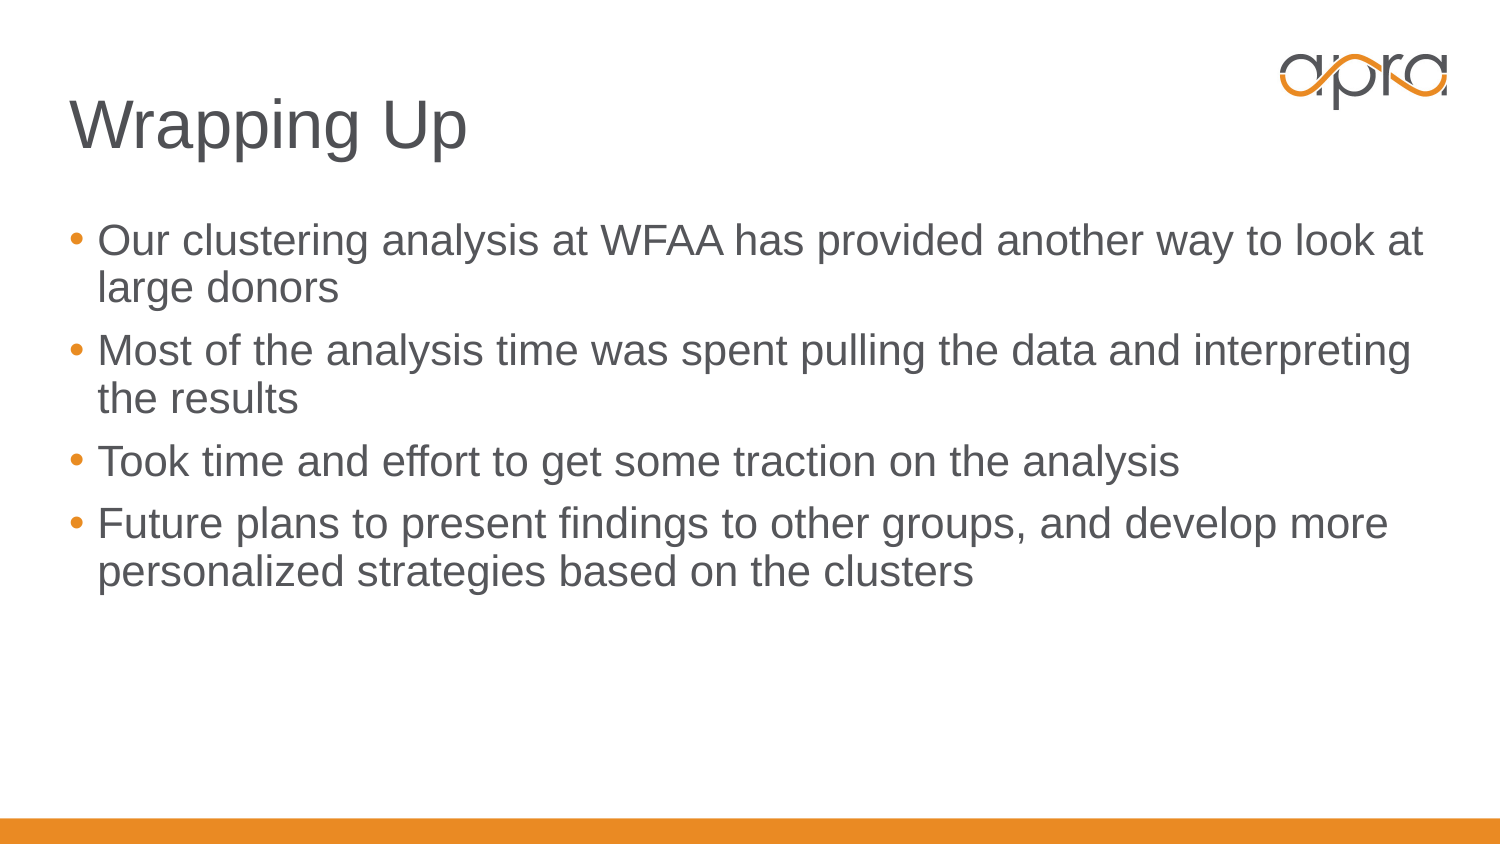

# Wrapping Up
Our clustering analysis at WFAA has provided another way to look at large donors
Most of the analysis time was spent pulling the data and interpreting the results
Took time and effort to get some traction on the analysis
Future plans to present findings to other groups, and develop more personalized strategies based on the clusters